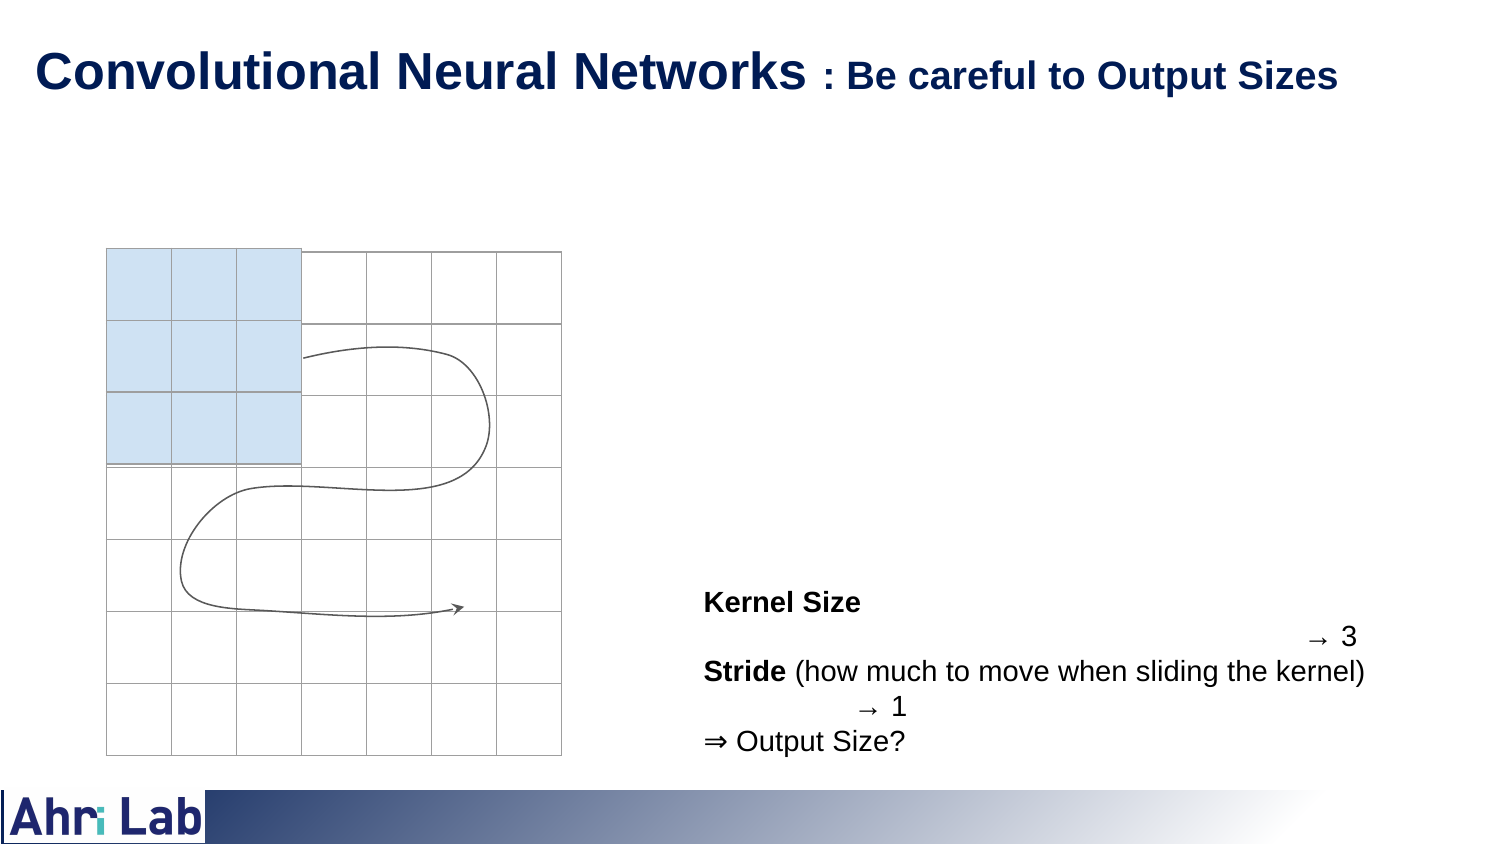

# Convolutional Neural Networks : Be careful to Output Sizes

|  |  |  |
| --- | --- | --- |
|  |  |  |
|  |  |  |
|  |  |  |  |  |  |  |
| --- | --- | --- | --- | --- | --- | --- |
|  |  |  |  |  |  |  |
|  |  |  |  |  |  |  |
|  |  |  |  |  |  |  |
|  |  |  |  |  |  |  |
|  |  |  |  |  |  |  |
|  |  |  |  |  |  |  |

Kernel Size 							→ 3
Stride (how much to move when sliding the kernel)	→ 1
⇒ Output Size?